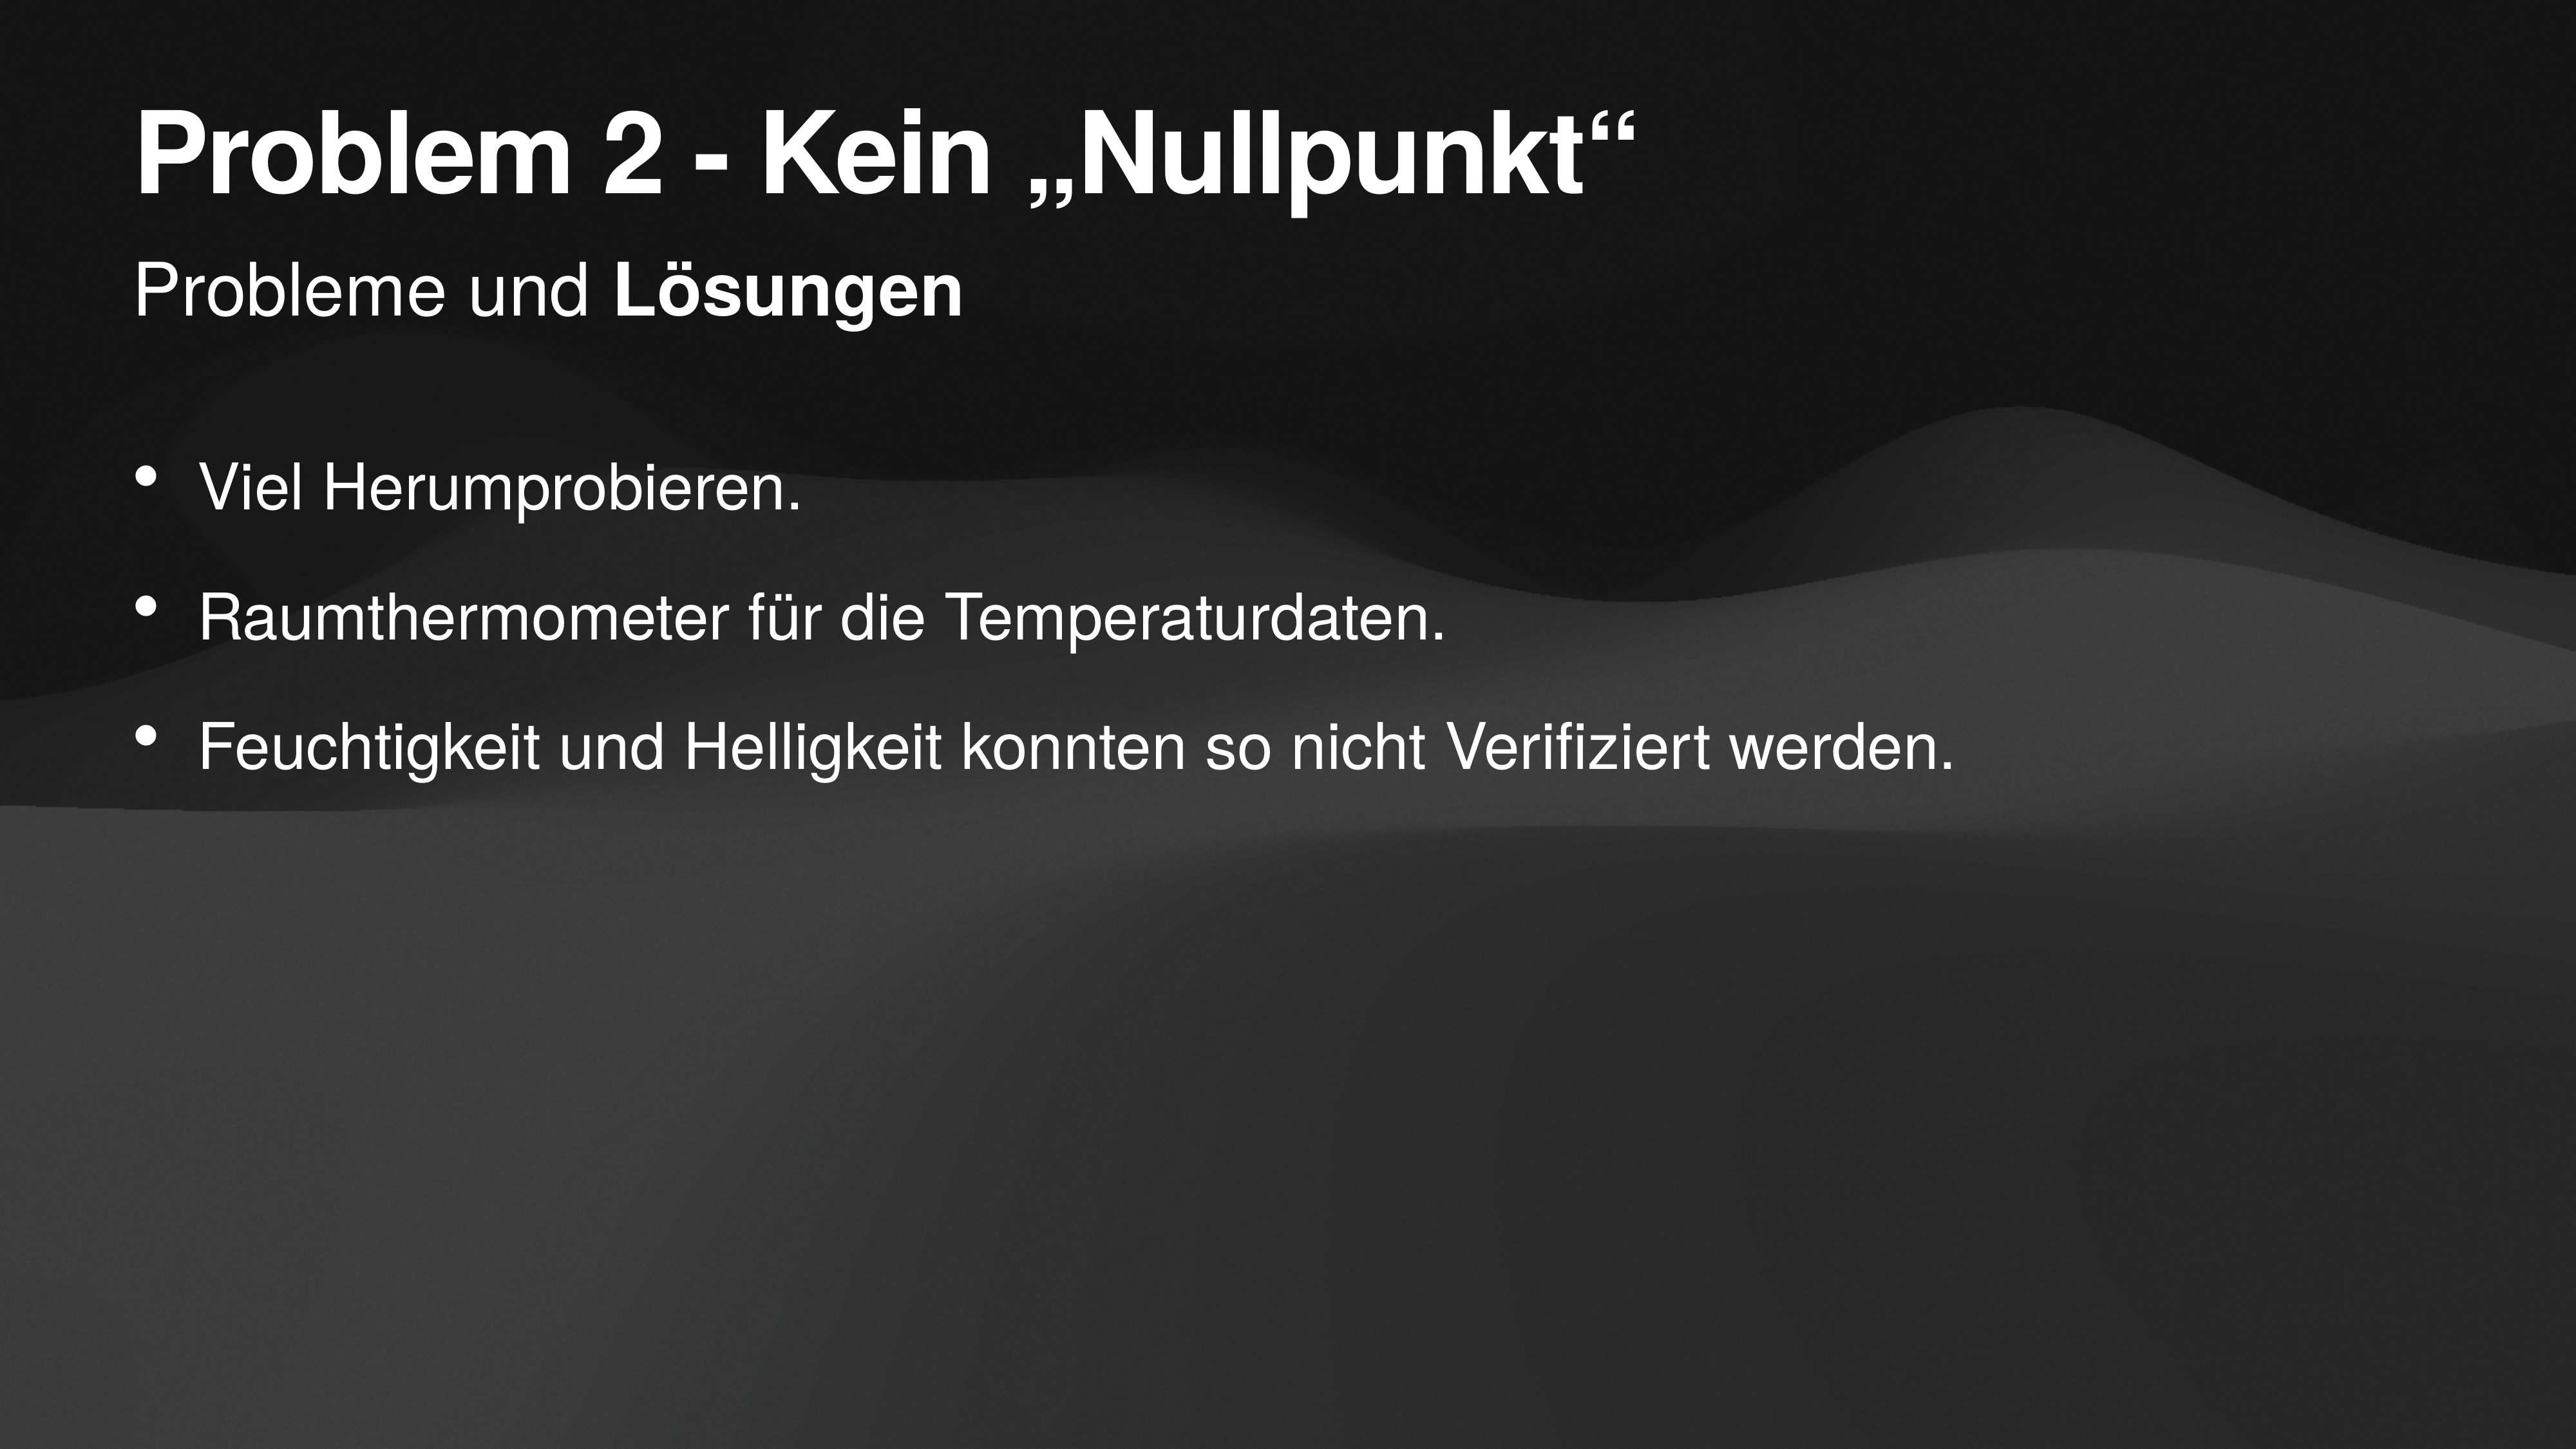

# Problem 2 - Kein „Nullpunkt“
Probleme und Lösungen
Viel Herumprobieren.
Raumthermometer für die Temperaturdaten.
Feuchtigkeit und Helligkeit konnten so nicht Verifiziert werden.